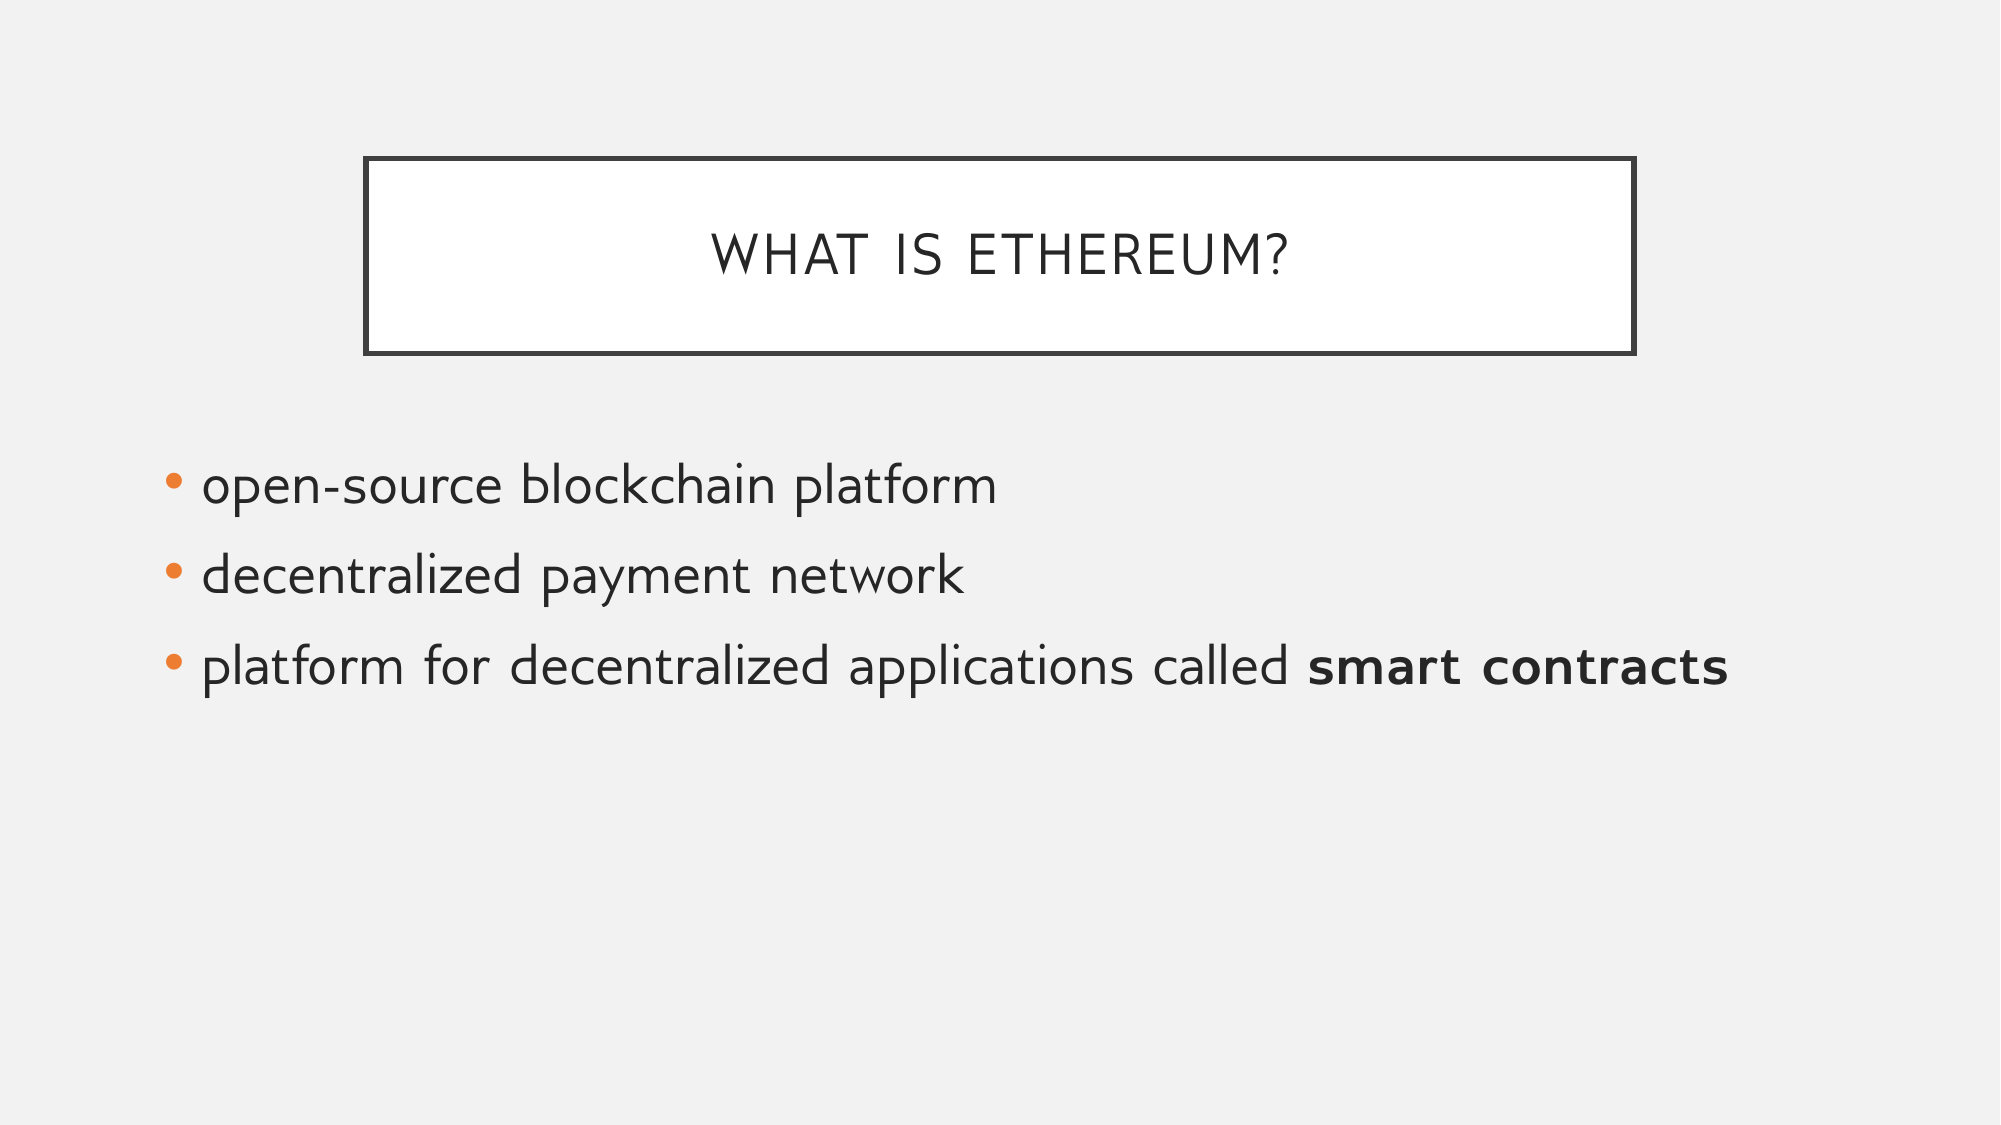

# What is ETHEREUM?
open-source blockchain platform
decentralized payment network
platform for decentralized applications called smart contracts